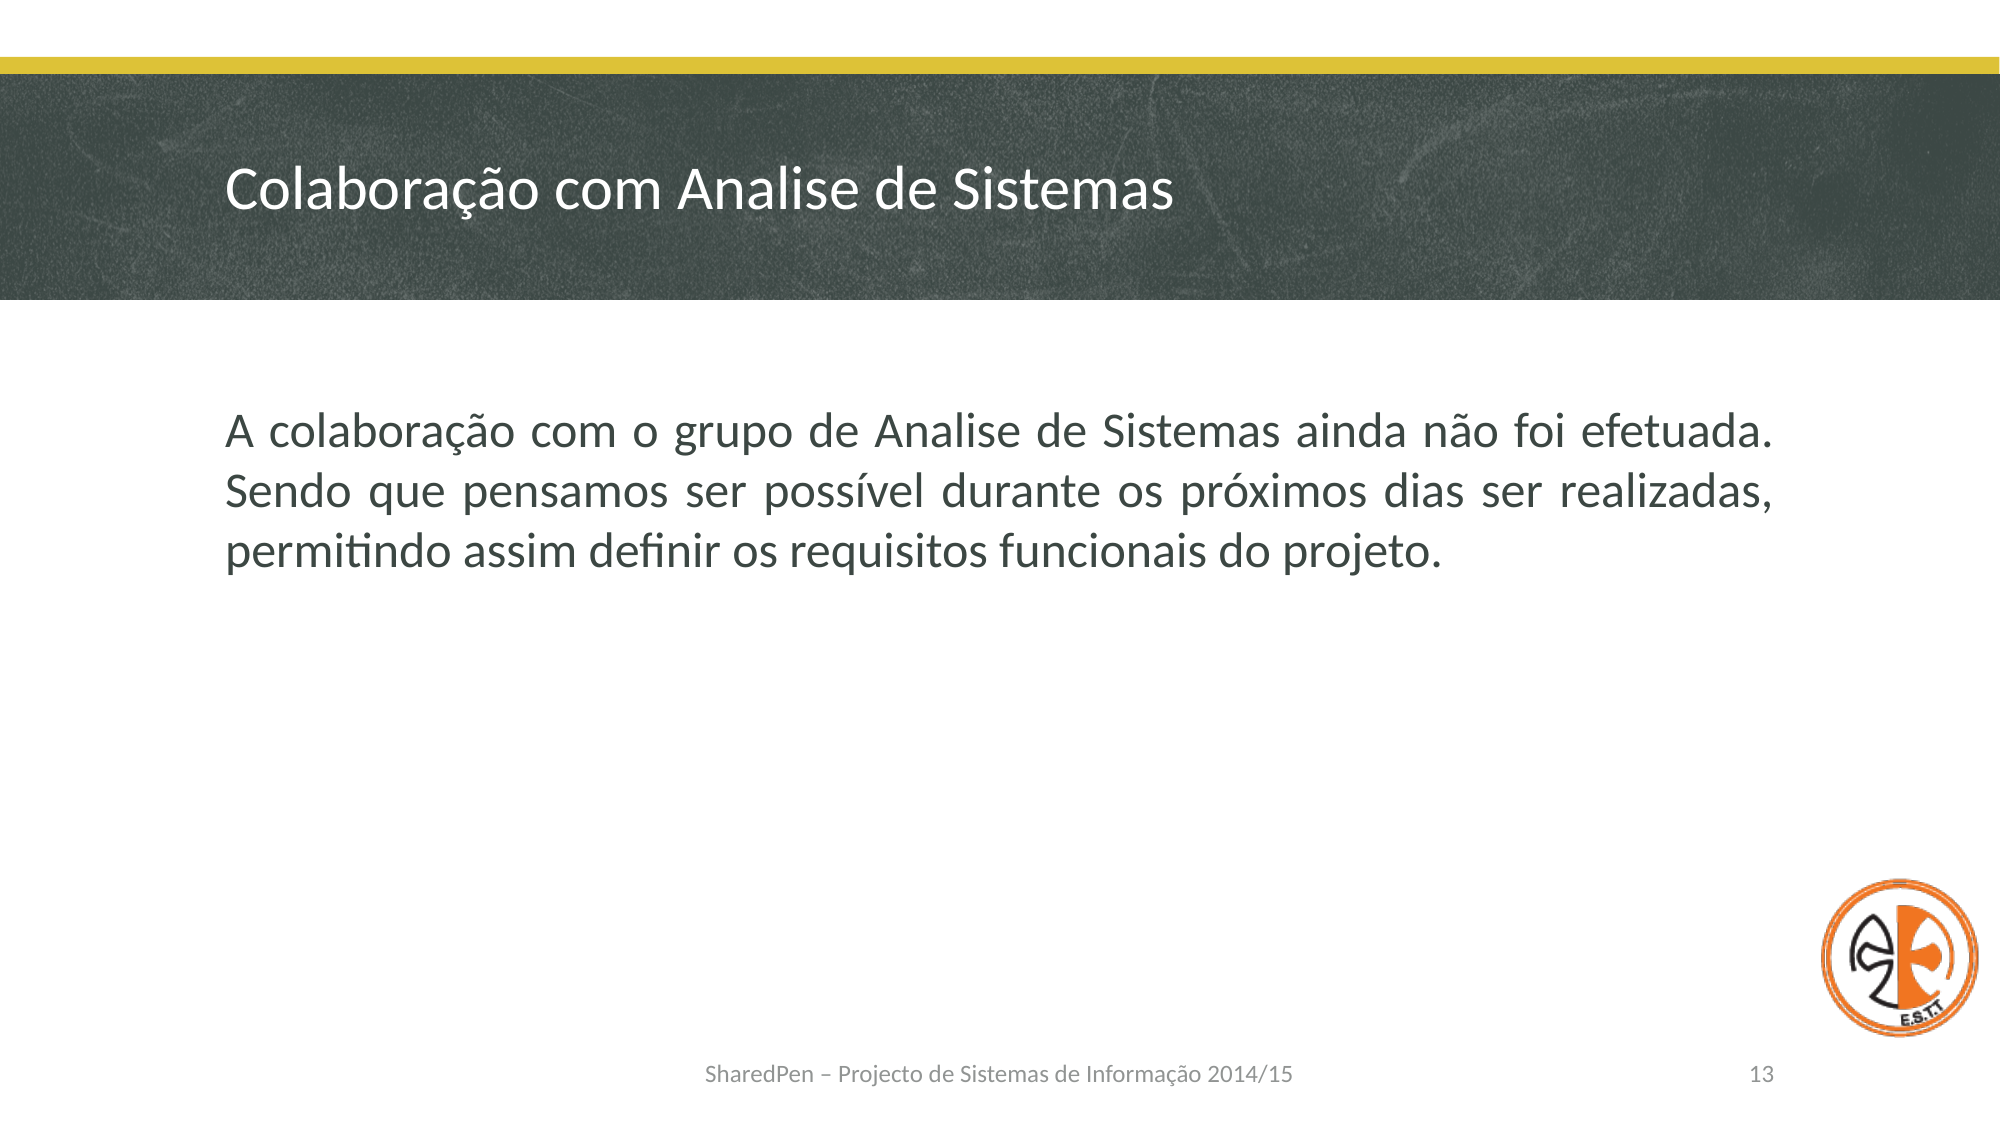

# Colaboração com Analise de Sistemas
A colaboração com o grupo de Analise de Sistemas ainda não foi efetuada. Sendo que pensamos ser possível durante os próximos dias ser realizadas, permitindo assim definir os requisitos funcionais do projeto.
SharedPen – Projecto de Sistemas de Informação 2014/15
13